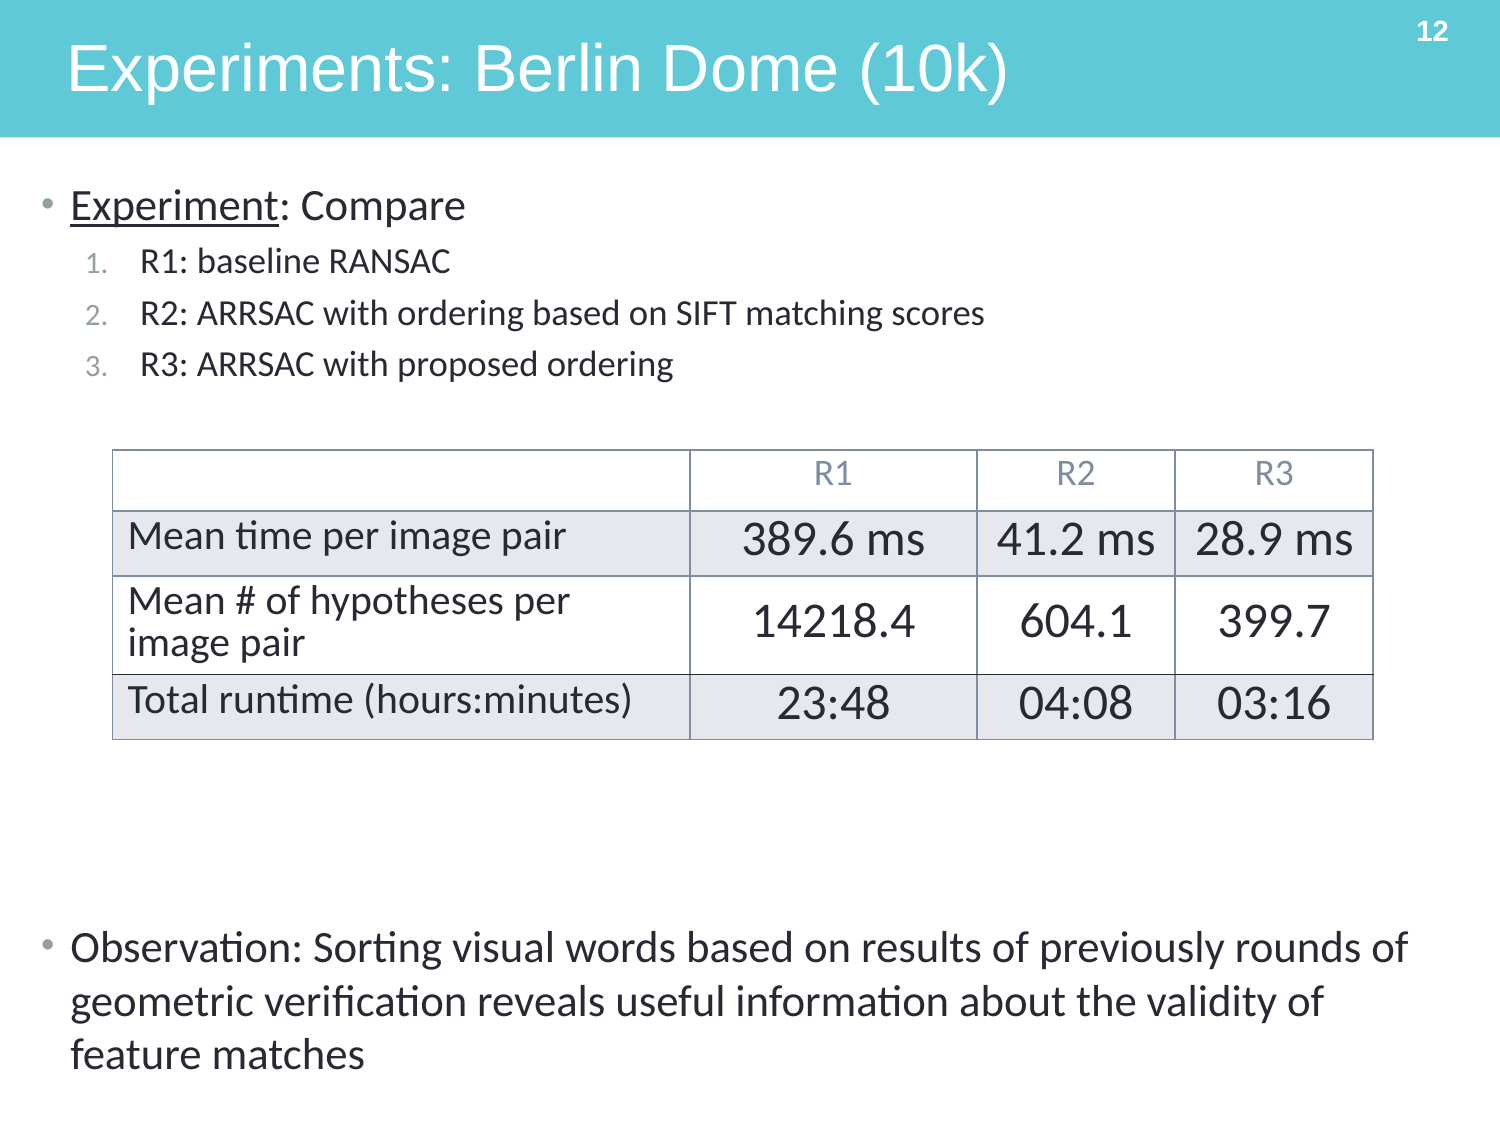

Experiments: Berlin Dome (10k)
12
Experiment: Compare
R1: baseline RANSAC
R2: ARRSAC with ordering based on SIFT matching scores
R3: ARRSAC with proposed ordering

Observation: Sorting visual words based on results of previously rounds of geometric verification reveals useful information about the validity of feature matches

|  | R1 | R2 | R3 |
| --- | --- | --- | --- |
| Mean time per image pair | 389.6 ms | 41.2 ms | 28.9 ms |
| Mean # of hypotheses per image pair | 14218.4 | 604.1 | 399.7 |
| Total runtime (hours:minutes) | 23:48 | 04:08 | 03:16 |